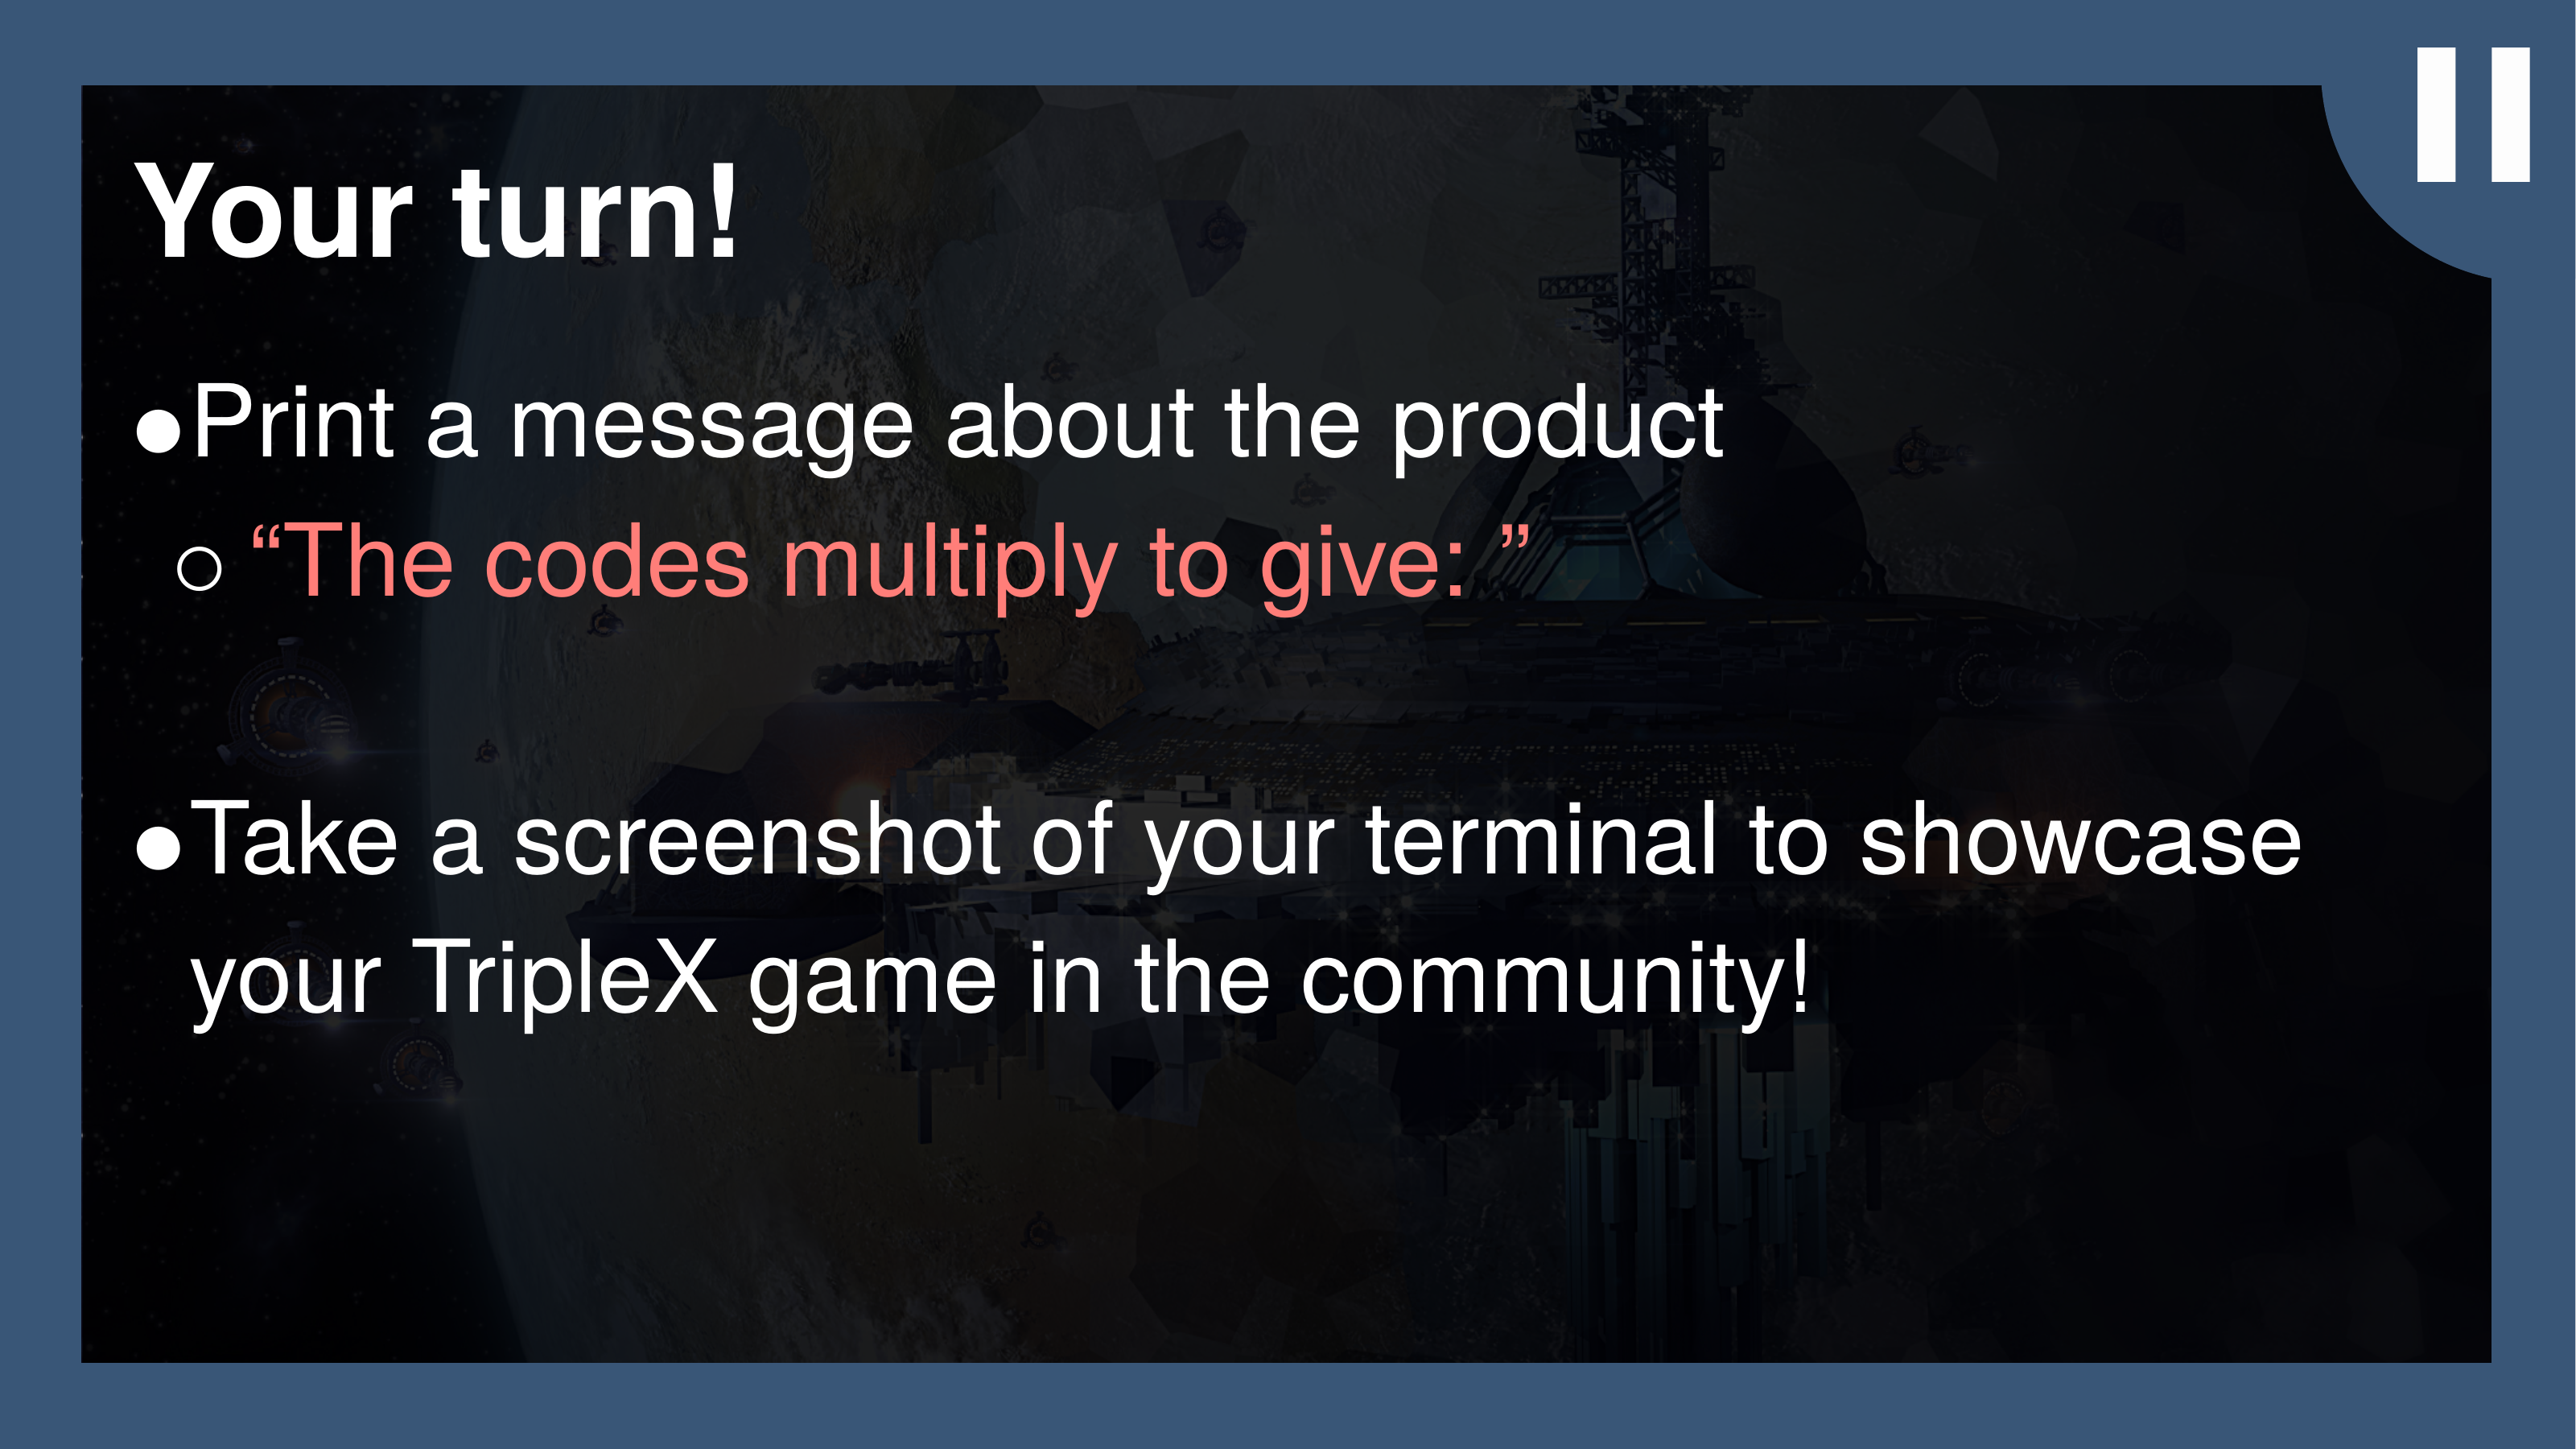

Your turn!
Print a message about the product
“The codes multiply to give: ”

Take a screenshot of your terminal to showcase your TripleX game in the community!